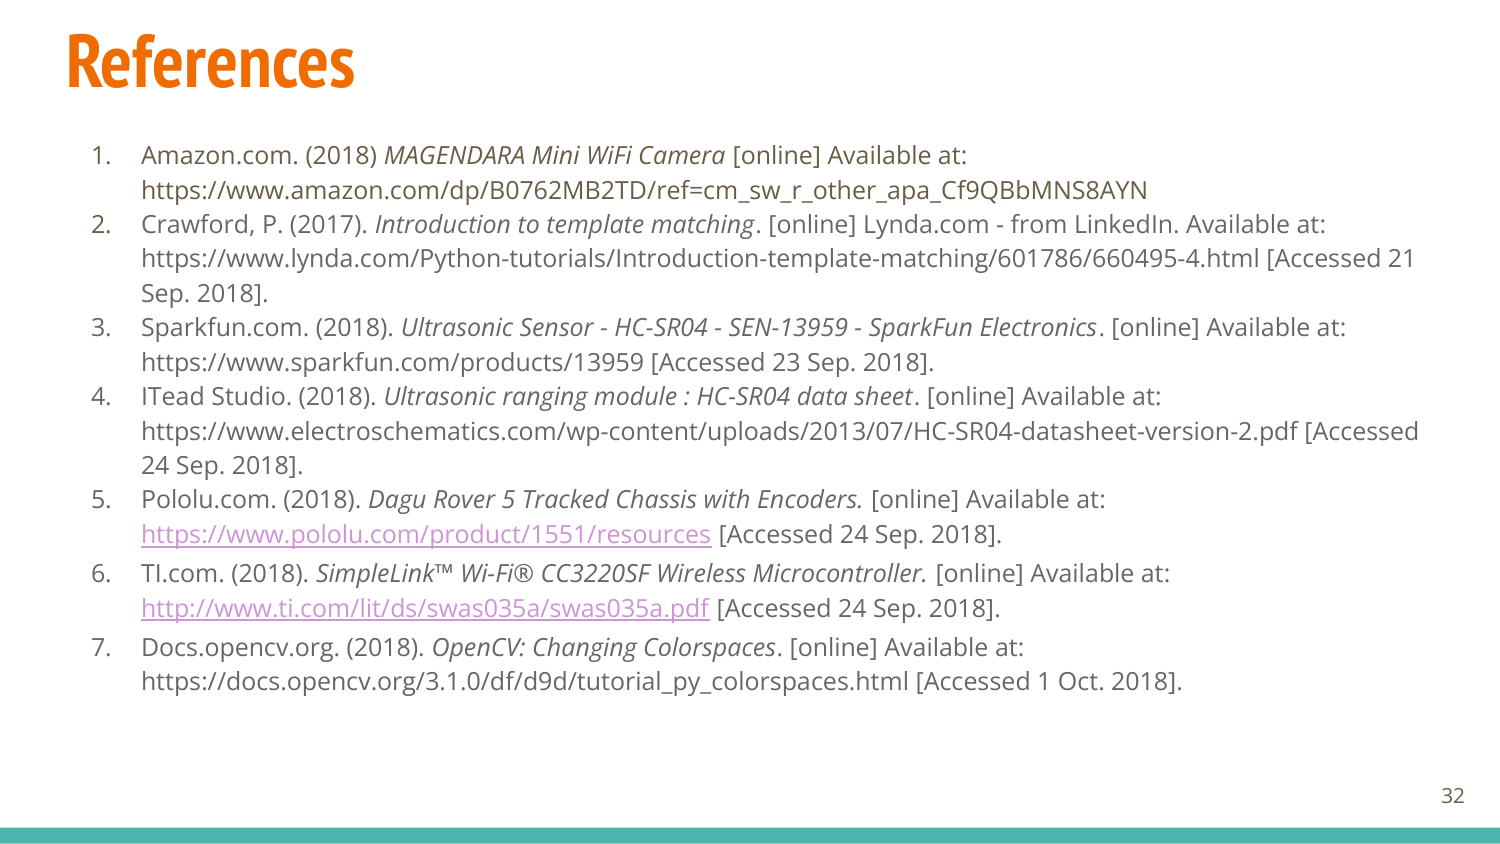

# References
Amazon.com. (2018) MAGENDARA Mini WiFi Camera [online] Available at: https://www.amazon.com/dp/B0762MB2TD/ref=cm_sw_r_other_apa_Cf9QBbMNS8AYN
Crawford, P. (2017). Introduction to template matching. [online] Lynda.com - from LinkedIn. Available at: https://www.lynda.com/Python-tutorials/Introduction-template-matching/601786/660495-4.html [Accessed 21 Sep. 2018].
Sparkfun.com. (2018). Ultrasonic Sensor - HC-SR04 - SEN-13959 - SparkFun Electronics. [online] Available at: https://www.sparkfun.com/products/13959 [Accessed 23 Sep. 2018].
ITead Studio. (2018). Ultrasonic ranging module : HC-SR04 data sheet. [online] Available at: https://www.electroschematics.com/wp-content/uploads/2013/07/HC-SR04-datasheet-version-2.pdf [Accessed 24 Sep. 2018].
Pololu.com. (2018). Dagu Rover 5 Tracked Chassis with Encoders. [online] Available at: https://www.pololu.com/product/1551/resources [Accessed 24 Sep. 2018].
TI.com. (2018). SimpleLink™ Wi-Fi® CC3220SF Wireless Microcontroller. [online] Available at: http://www.ti.com/lit/ds/swas035a/swas035a.pdf [Accessed 24 Sep. 2018].
Docs.opencv.org. (2018). OpenCV: Changing Colorspaces. [online] Available at: https://docs.opencv.org/3.1.0/df/d9d/tutorial_py_colorspaces.html [Accessed 1 Oct. 2018].
32